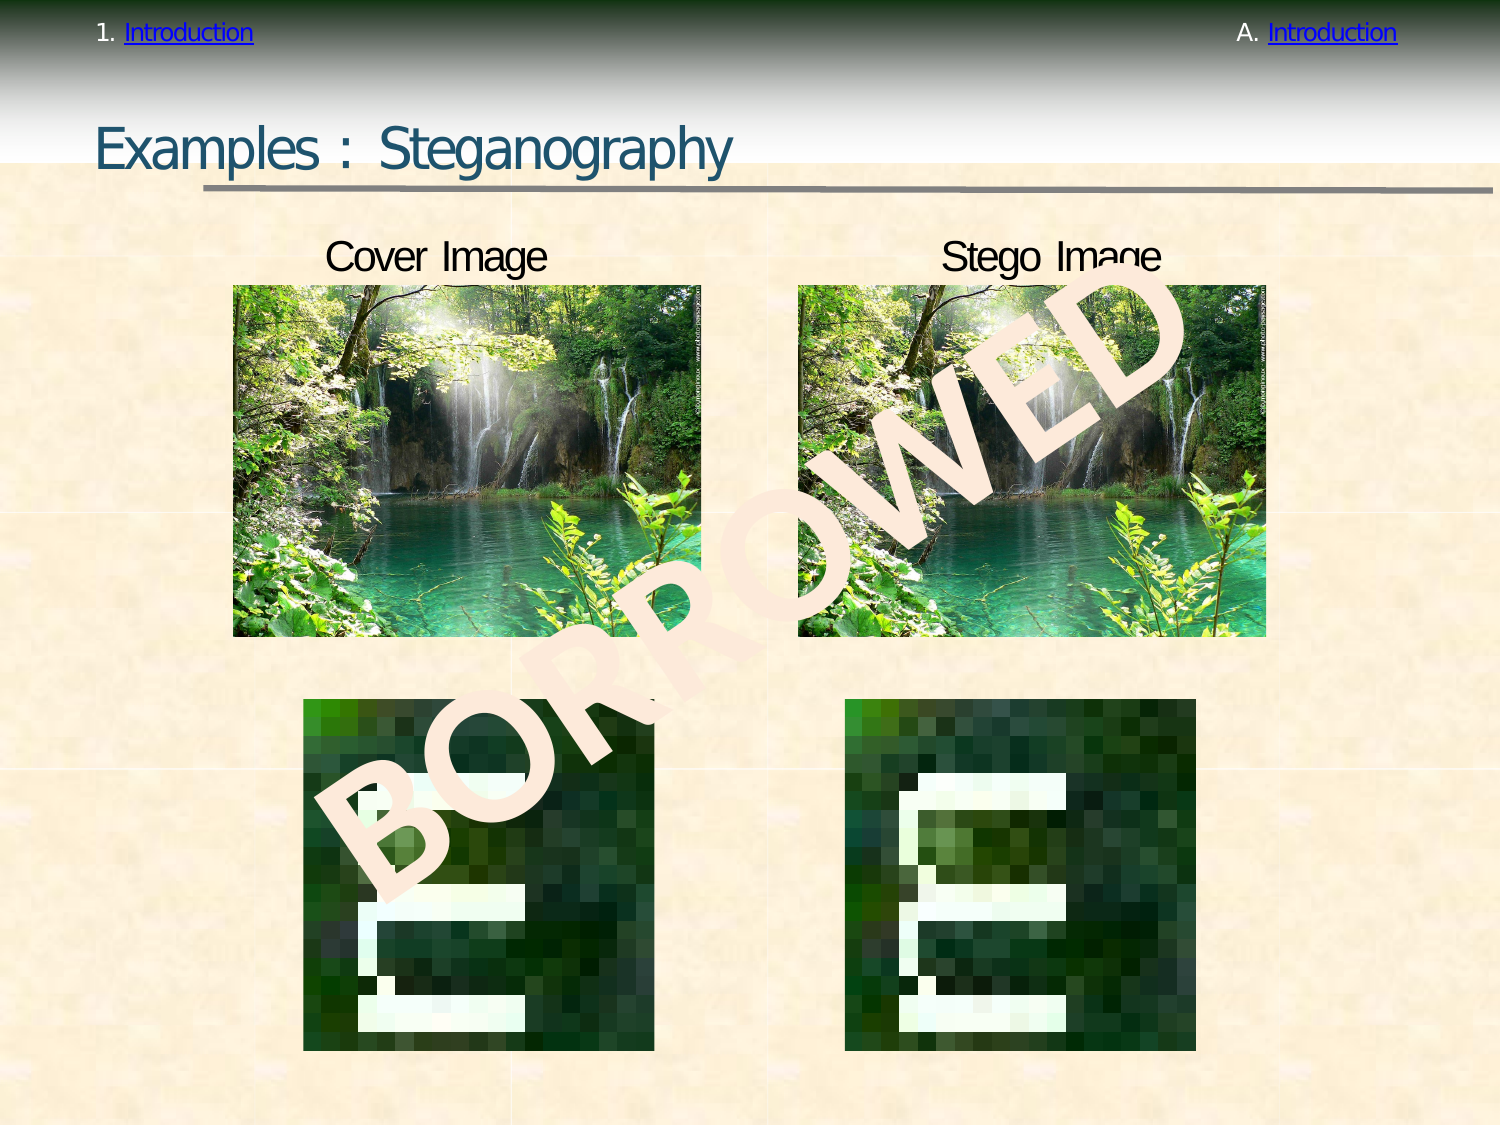

1. Introduction
A. Introduction
Examples : Steganography
Cover Image
Stego Image

BORROWED

ESIEA Laval – Nicolas Bodin
39 / 49